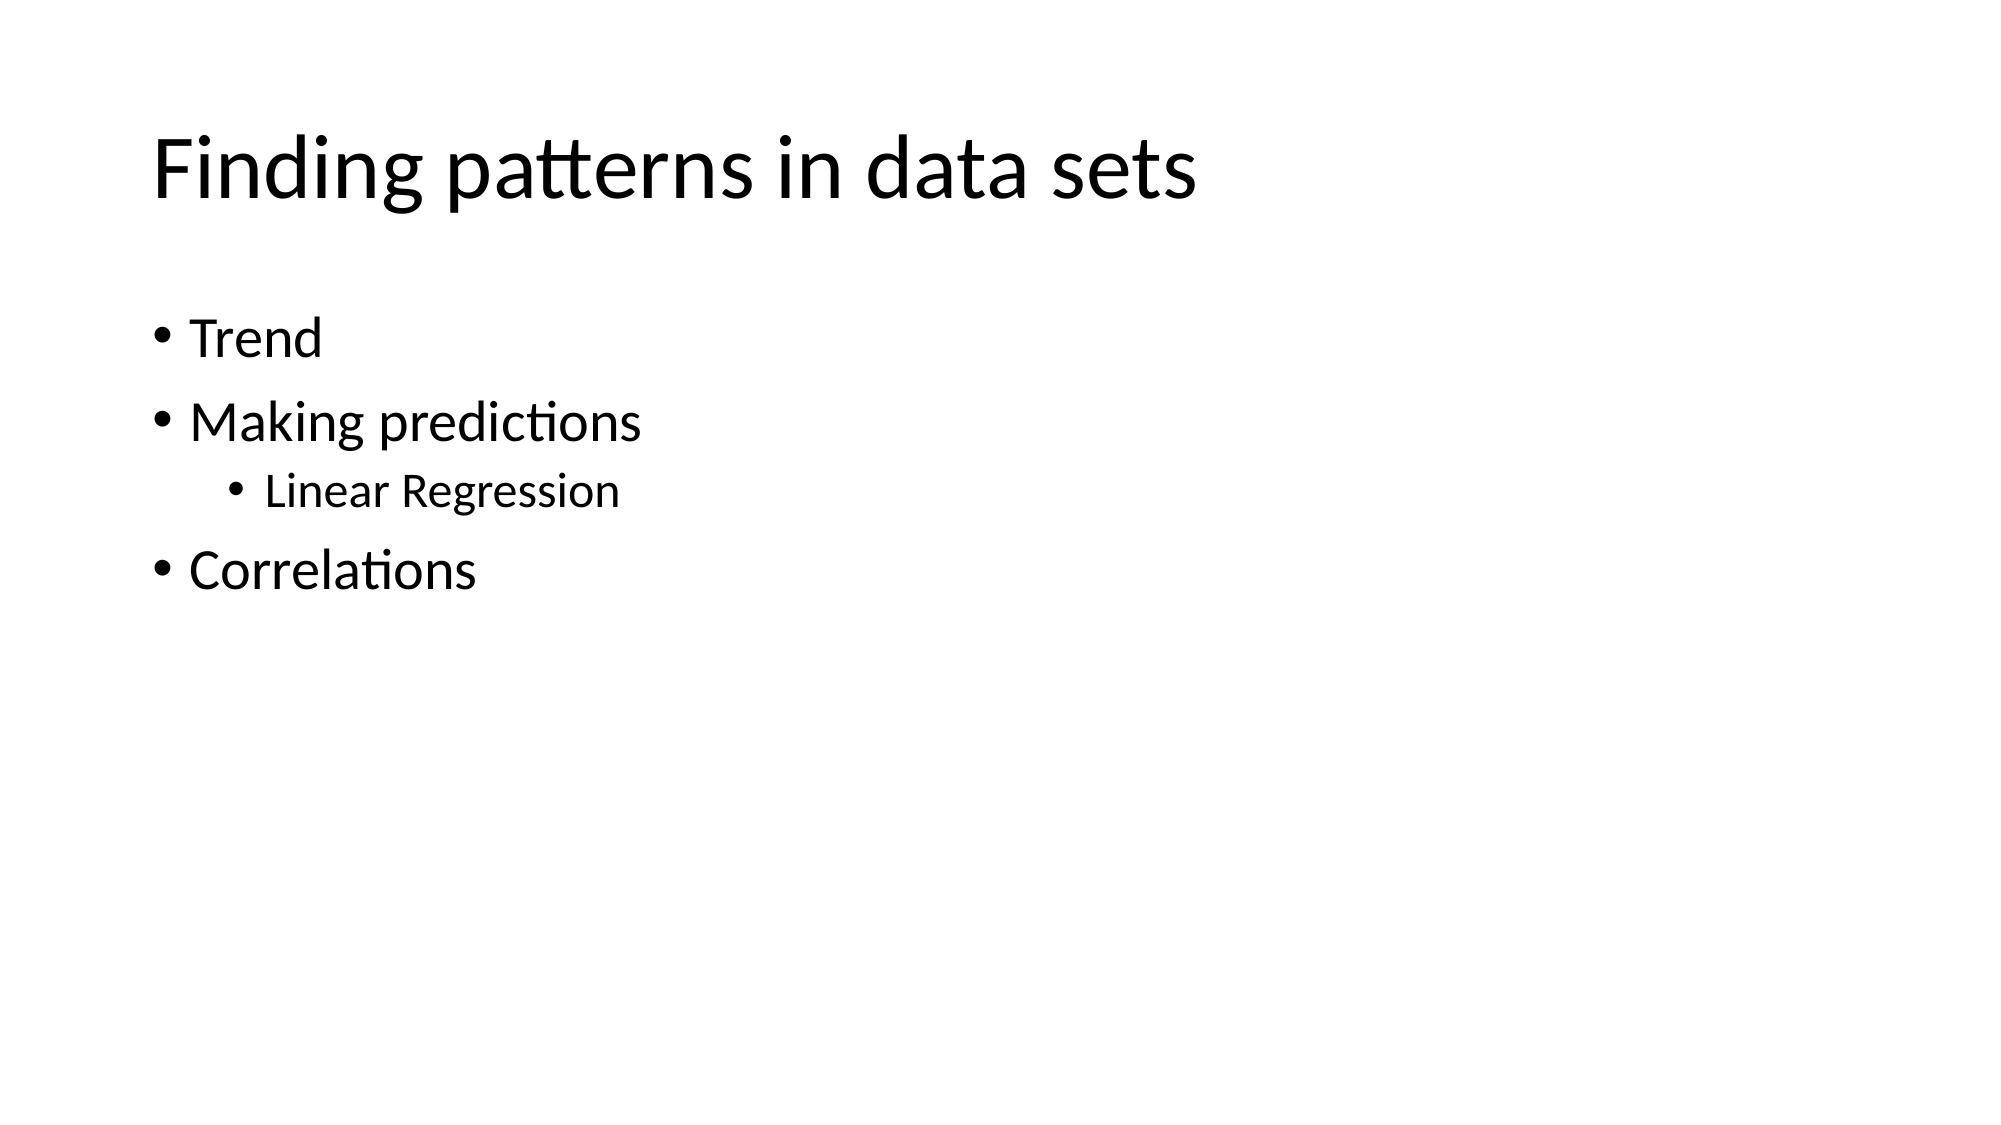

# Finding patterns in data sets
Trend
Making predictions
Linear Regression
Correlations